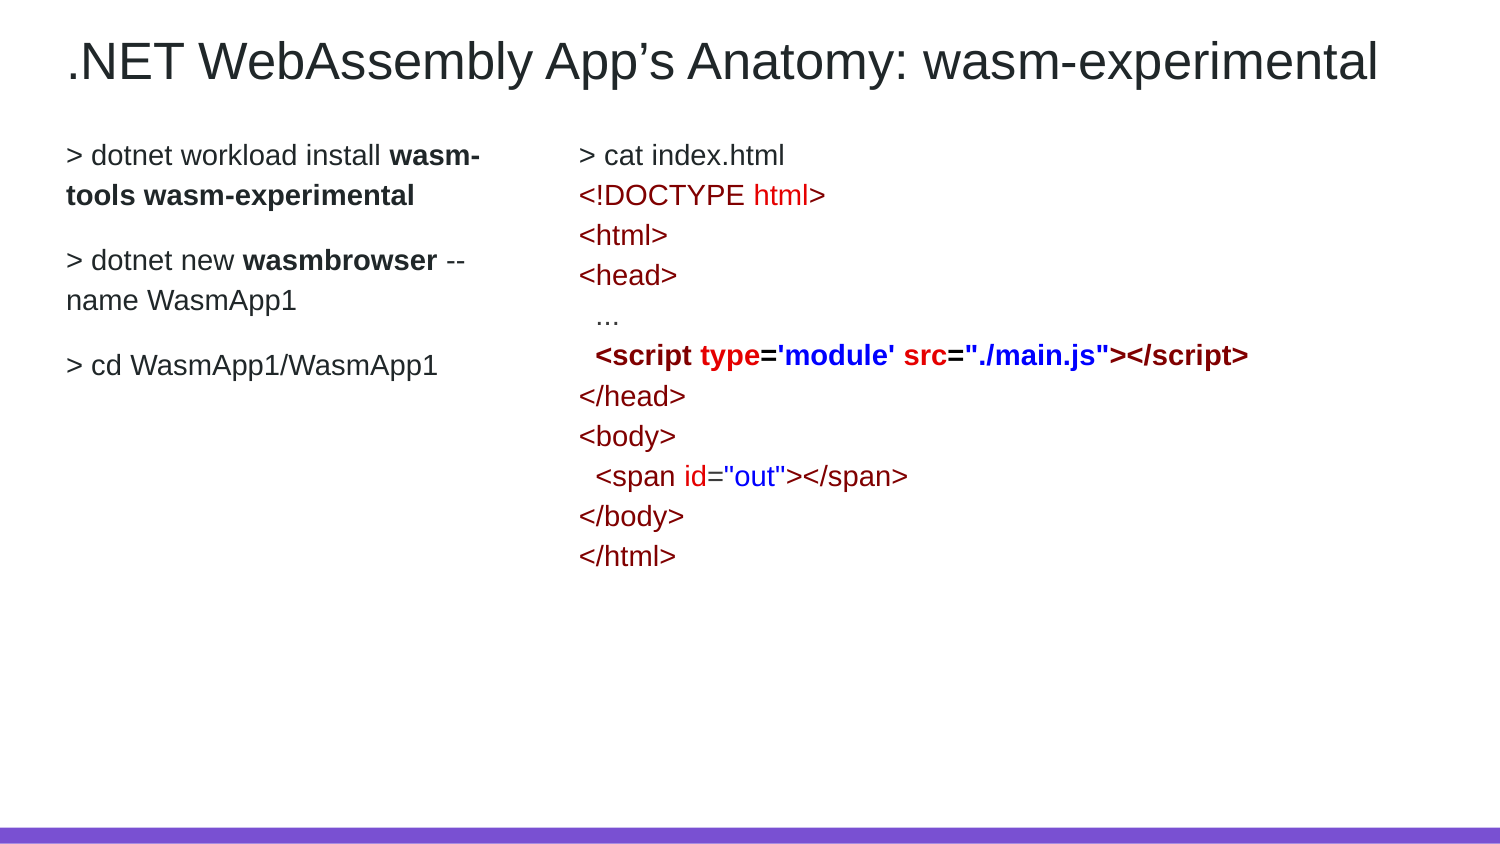

# .NET WebAssembly App’s Anatomy: wasm-experimental
> dotnet workload install wasm-tools wasm-experimental
> dotnet new wasmbrowser --name WasmApp1
> cd WasmApp1/WasmApp1

> cat index.html
<!DOCTYPE html>
<html>
<head>
  ...
  <script type='module' src="./main.js"></script>
</head>
<body>
  <span id="out"></span>
</body>
</html>